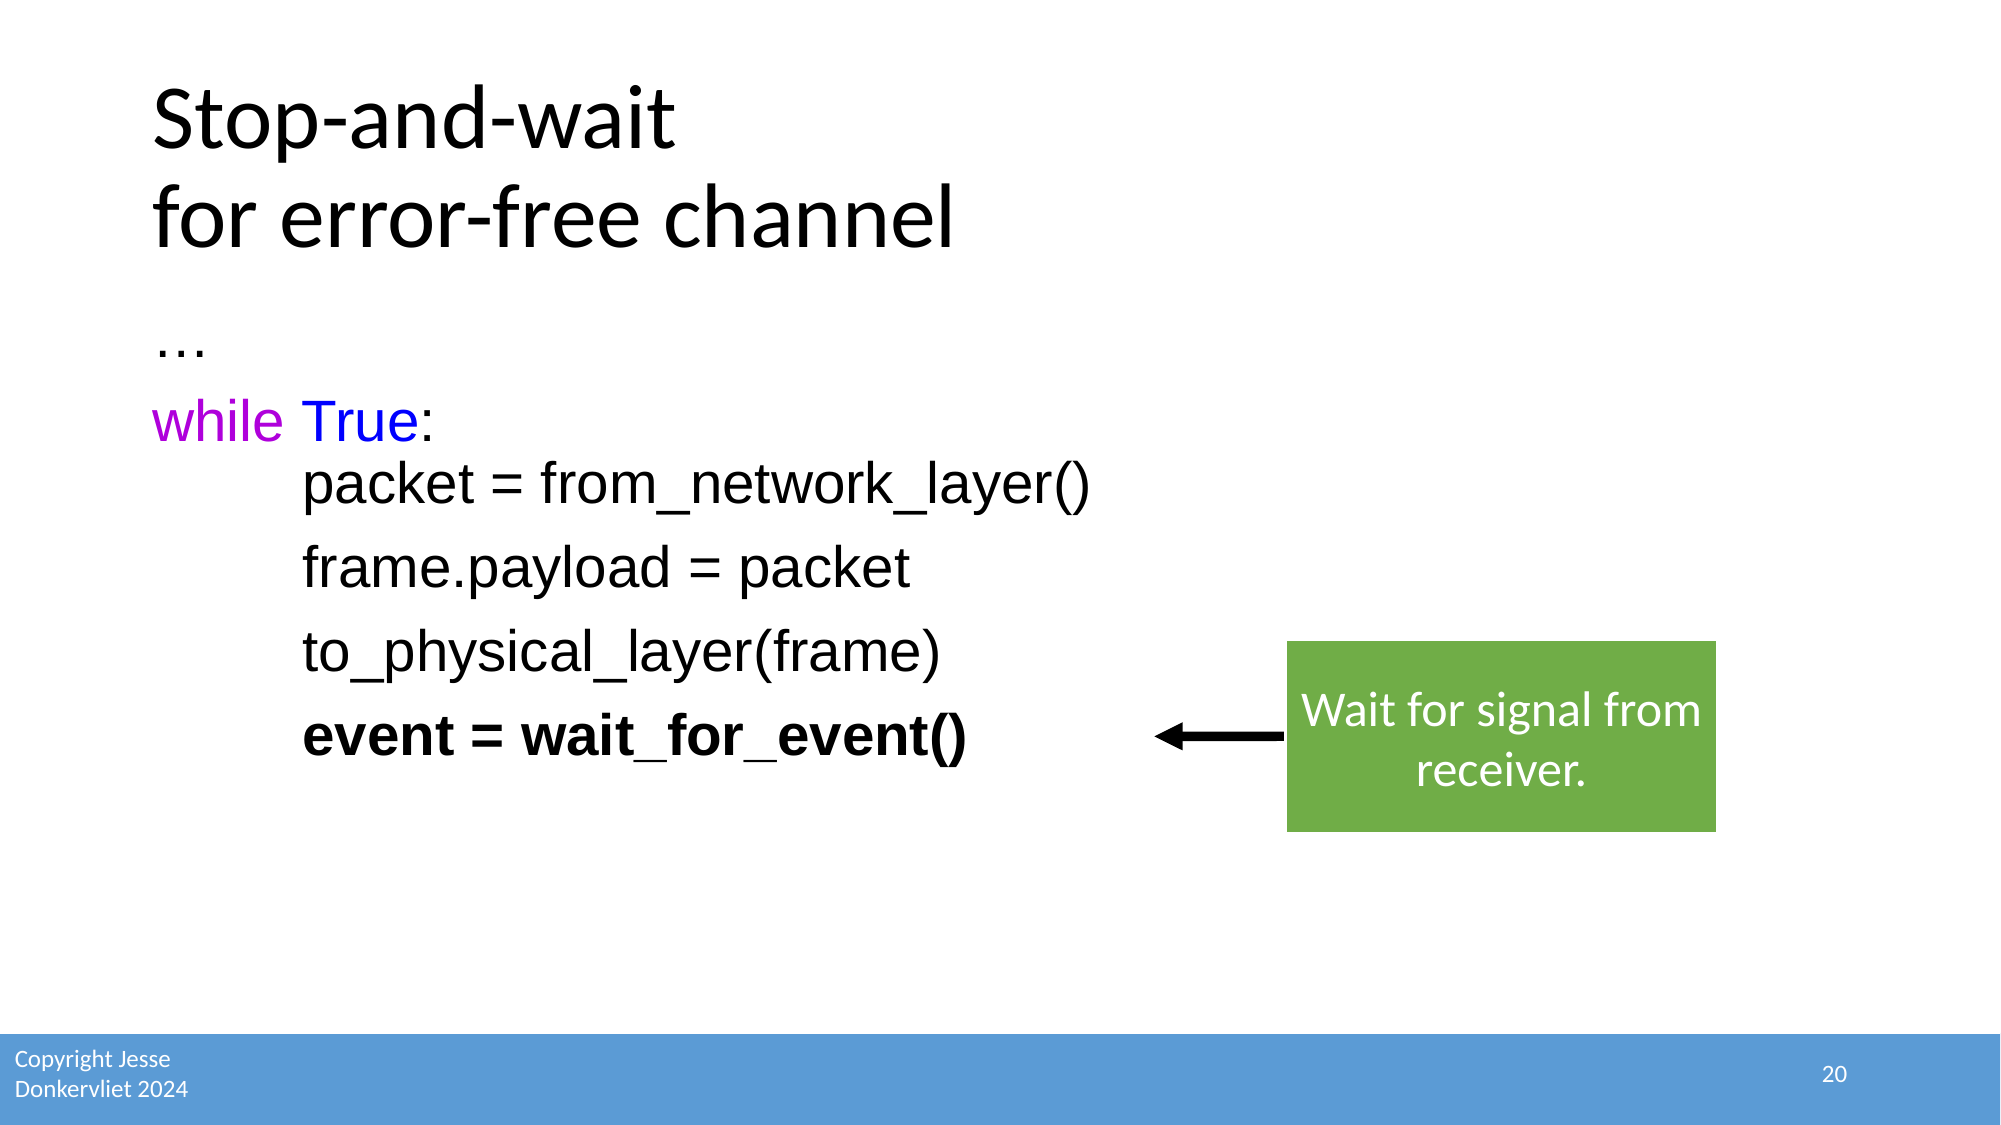

# Stop-and-wait for error-free channel
…
while True:
	packet = from_network_layer()
	frame.payload = packet
	to_physical_layer(frame)
	event = wait_for_event()
Wait for signal from receiver.

20